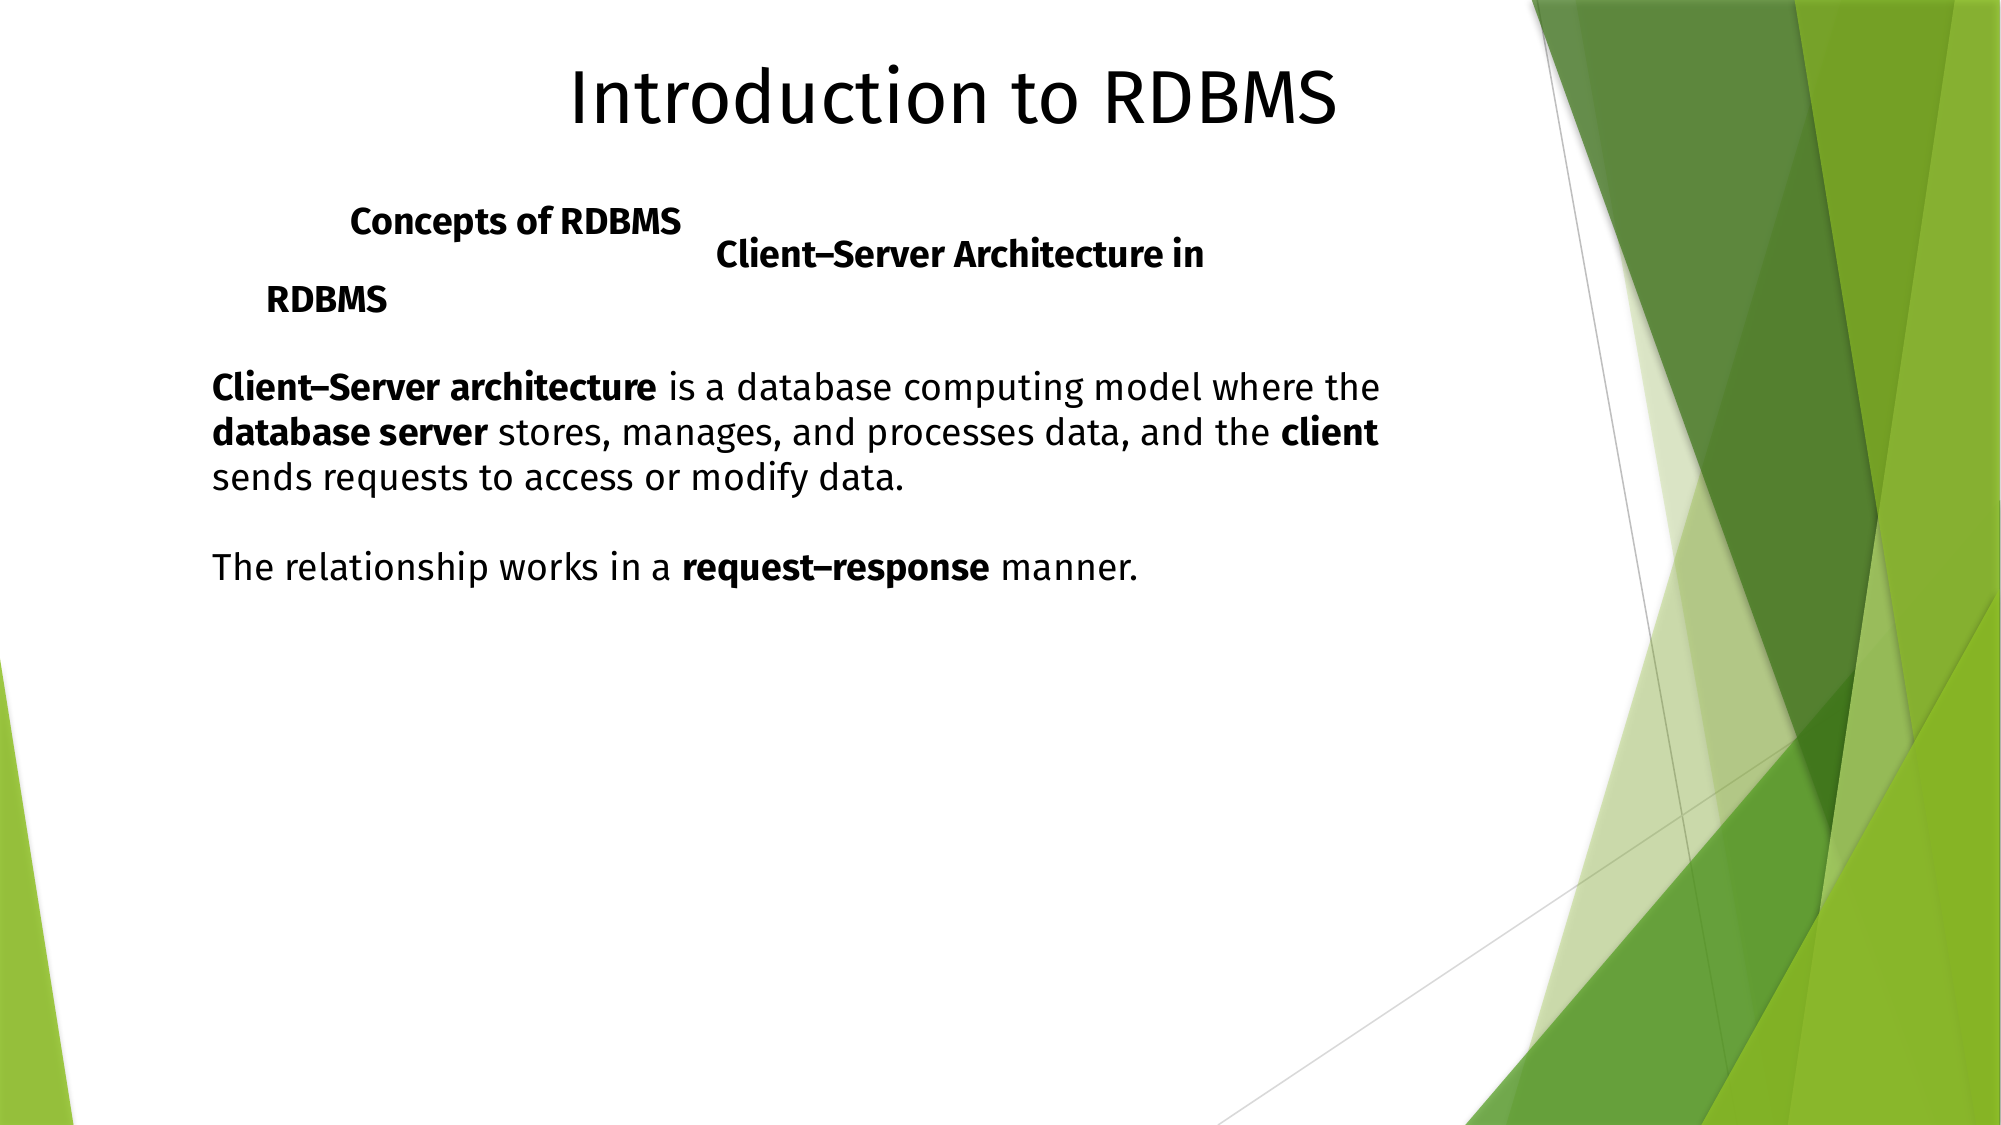

# Introduction to RDBMS
						Concepts of RDBMS

			Client–Server Architecture in RDBMS
Client–Server architecture is a database computing model where the database server stores, manages, and processes data, and the client sends requests to access or modify data.
The relationship works in a request–response manner.